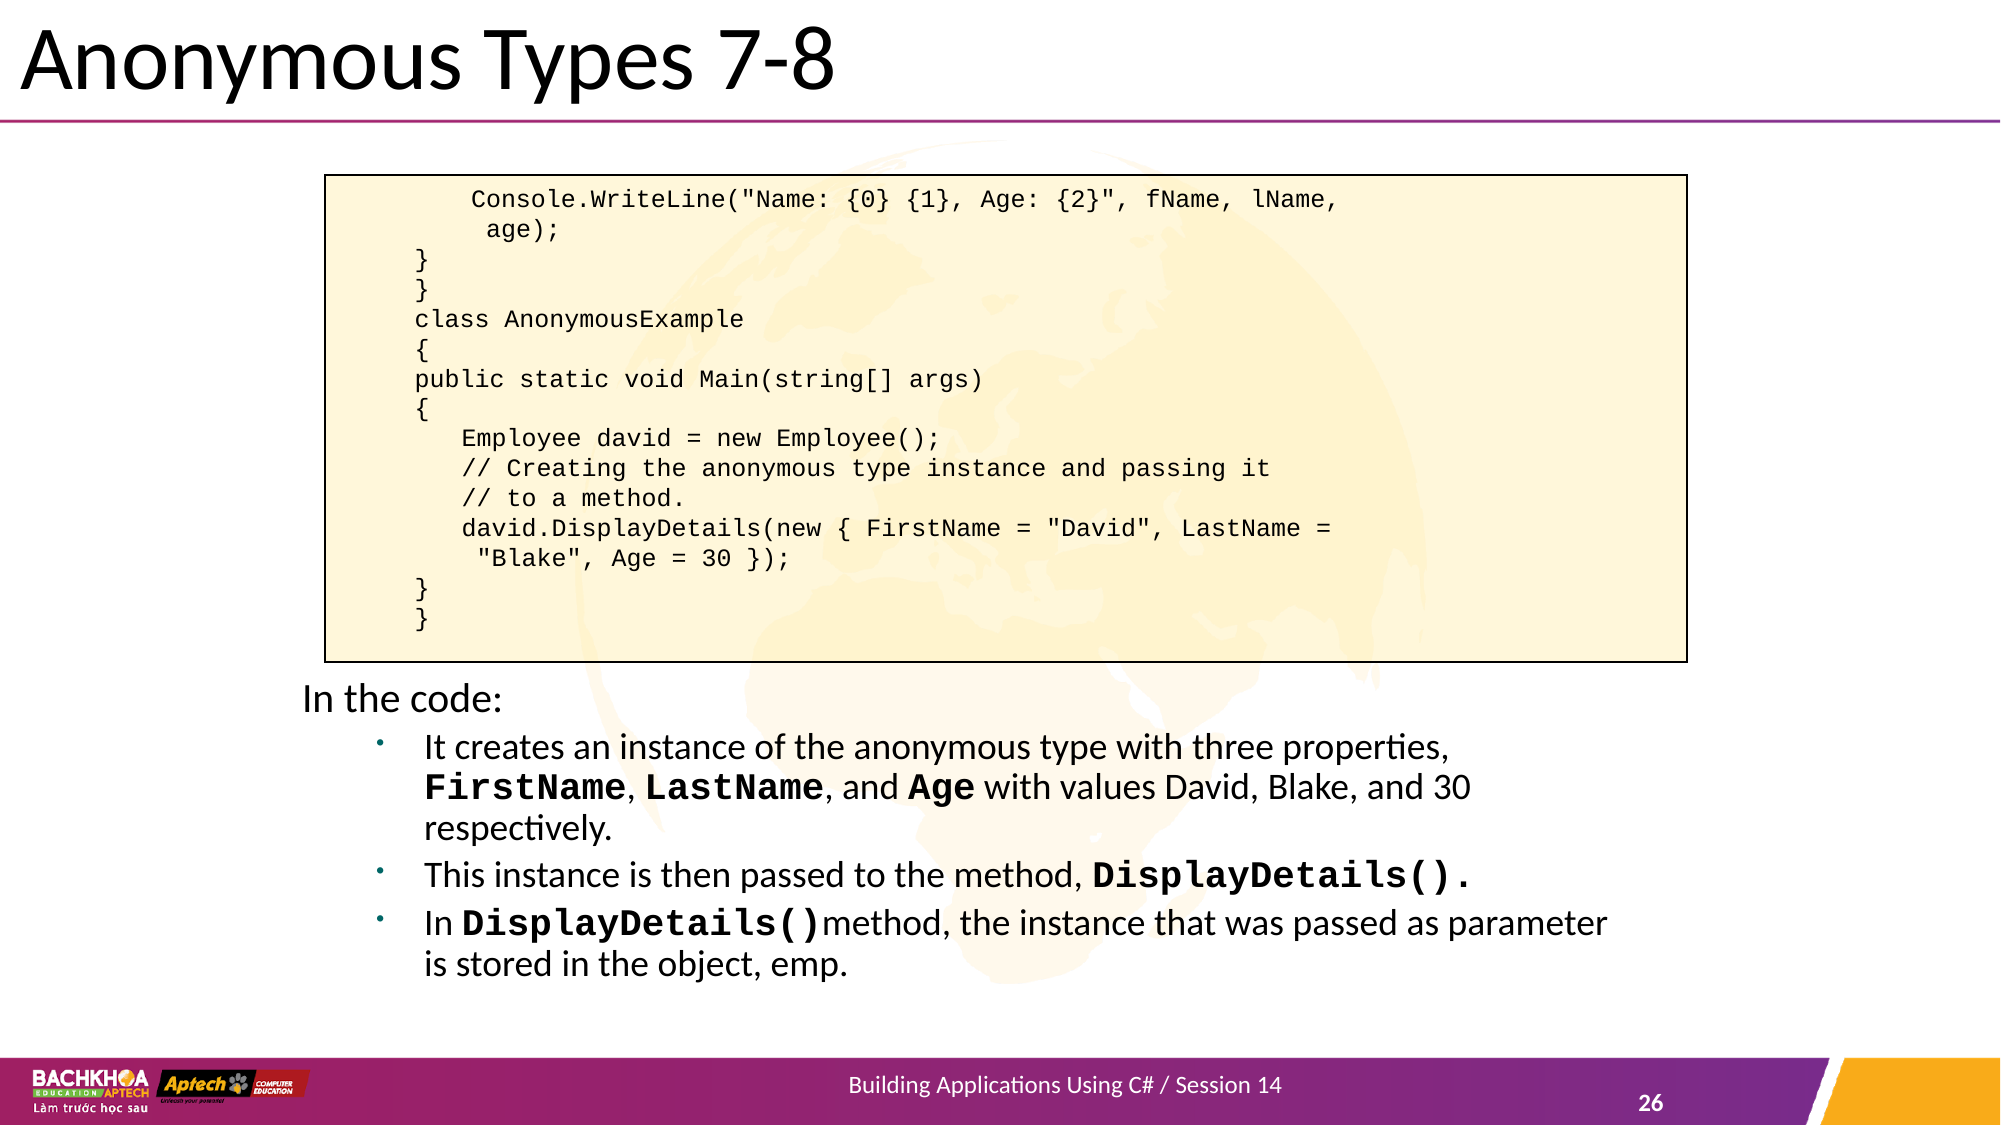

# Anonymous Types 7-8

In the code:
It creates an instance of the anonymous type with three properties, FirstName, LastName, and Age with values David, Blake, and 30 respectively.
This instance is then passed to the method, DisplayDetails().
In DisplayDetails()method, the instance that was passed as parameter is stored in the object, emp.
Console.WriteLine("Name: {0} {1}, Age: {2}", fName, lName,
 age);
}
}
class AnonymousExample
{
public static void Main(string[] args)
{
Employee david = new Employee();
// Creating the anonymous type instance and passing it
// to a method.
david.DisplayDetails(new { FirstName = "David", LastName =
 "Blake", Age = 30 });
}
}

Building Applications Using C# / Session 14
26